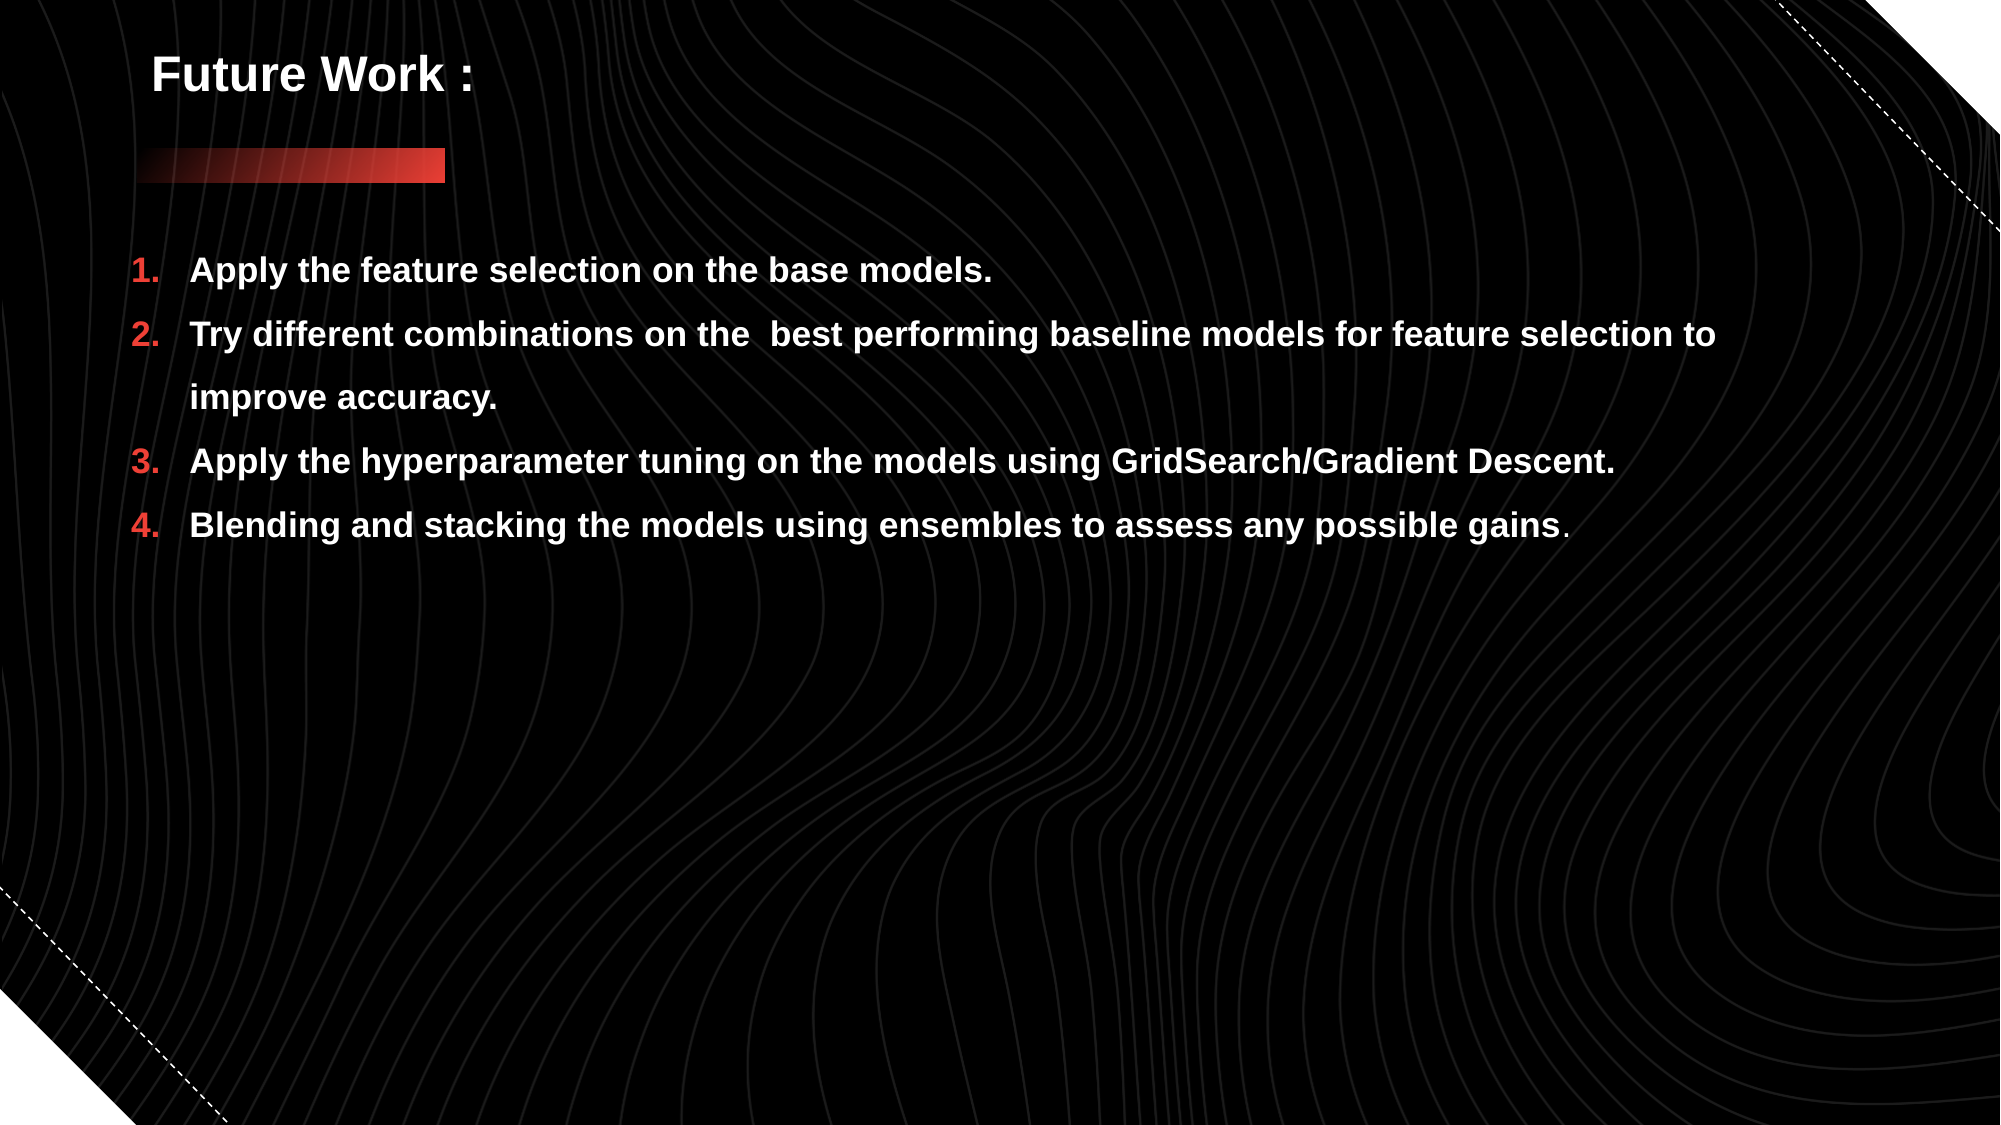

# Future Work :
Apply the feature selection on the base models.
Try different combinations on the  best performing baseline models for feature selection to improve accuracy.
Apply the hyperparameter tuning on the models using GridSearch/Gradient Descent.
Blending and stacking the models using ensembles to assess any possible gains.